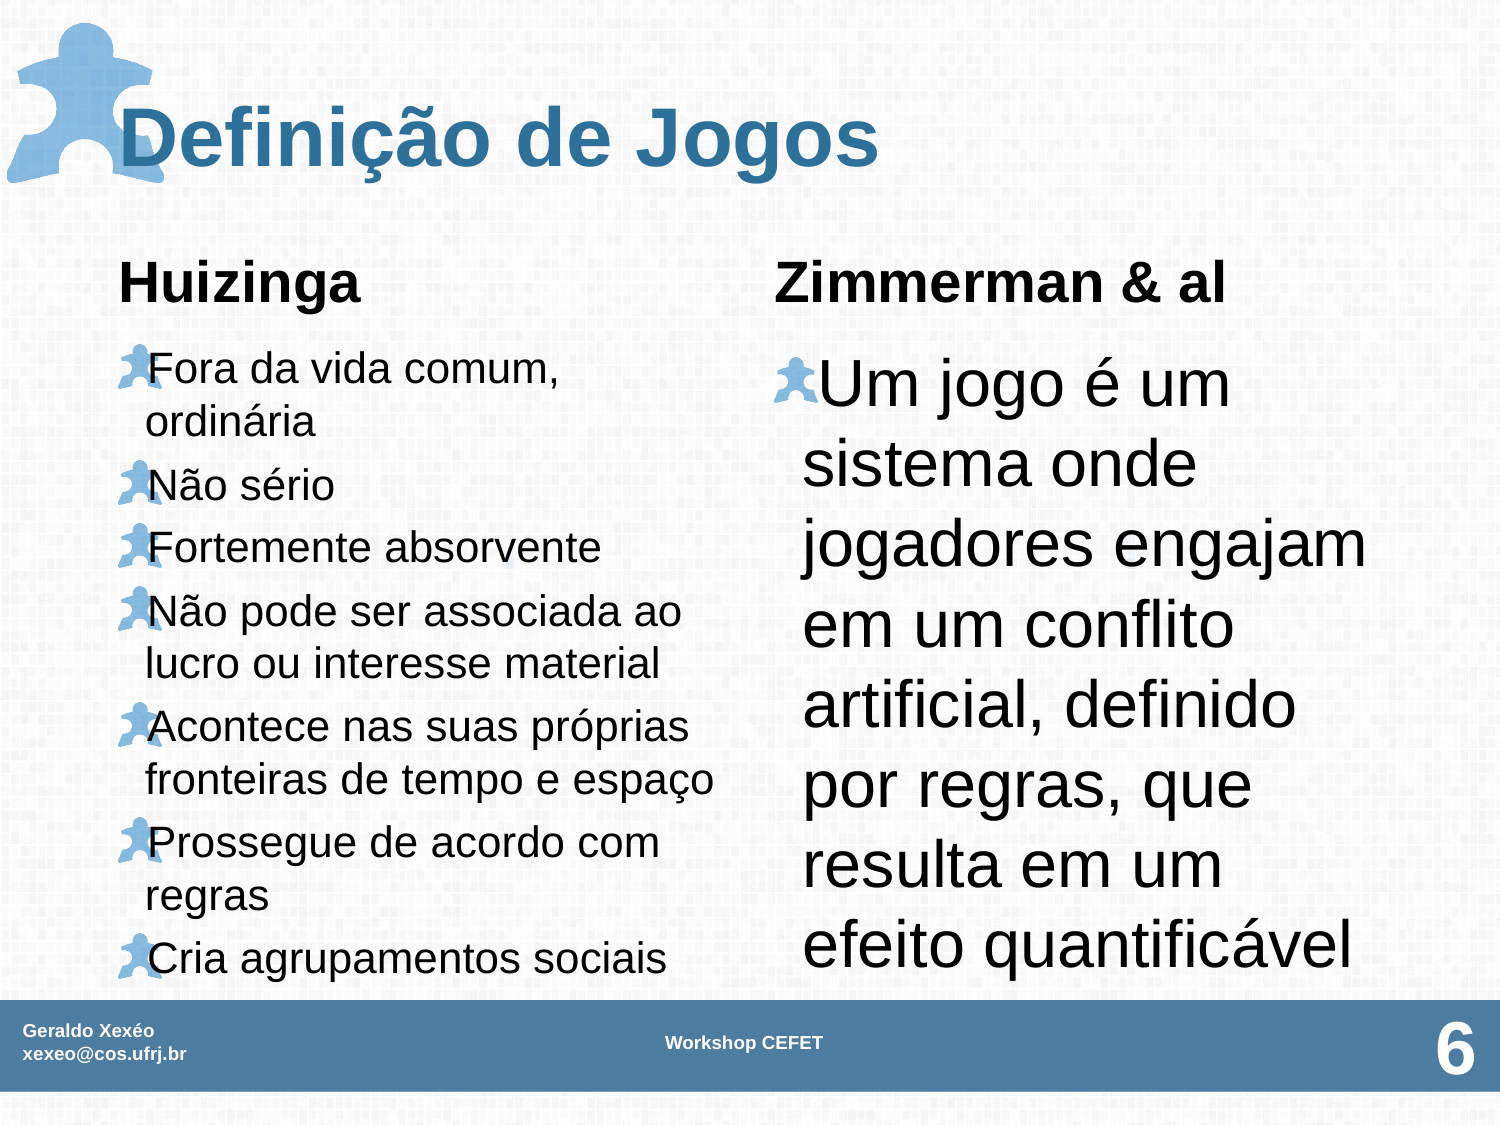

# Definição de Jogos
Huizinga
Zimmerman & al
Fora da vida comum, ordinária
Não sério
Fortemente absorvente
Não pode ser associada ao lucro ou interesse material
Acontece nas suas próprias fronteiras de tempo e espaço
Prossegue de acordo com regras
Cria agrupamentos sociais

Um jogo é um sistema onde jogadores engajam em um conflito artificial, definido por regras, que resulta em um efeito quantificável

Geraldo Xexéo xexeo@cos.ufrj.br
Workshop CEFET
6